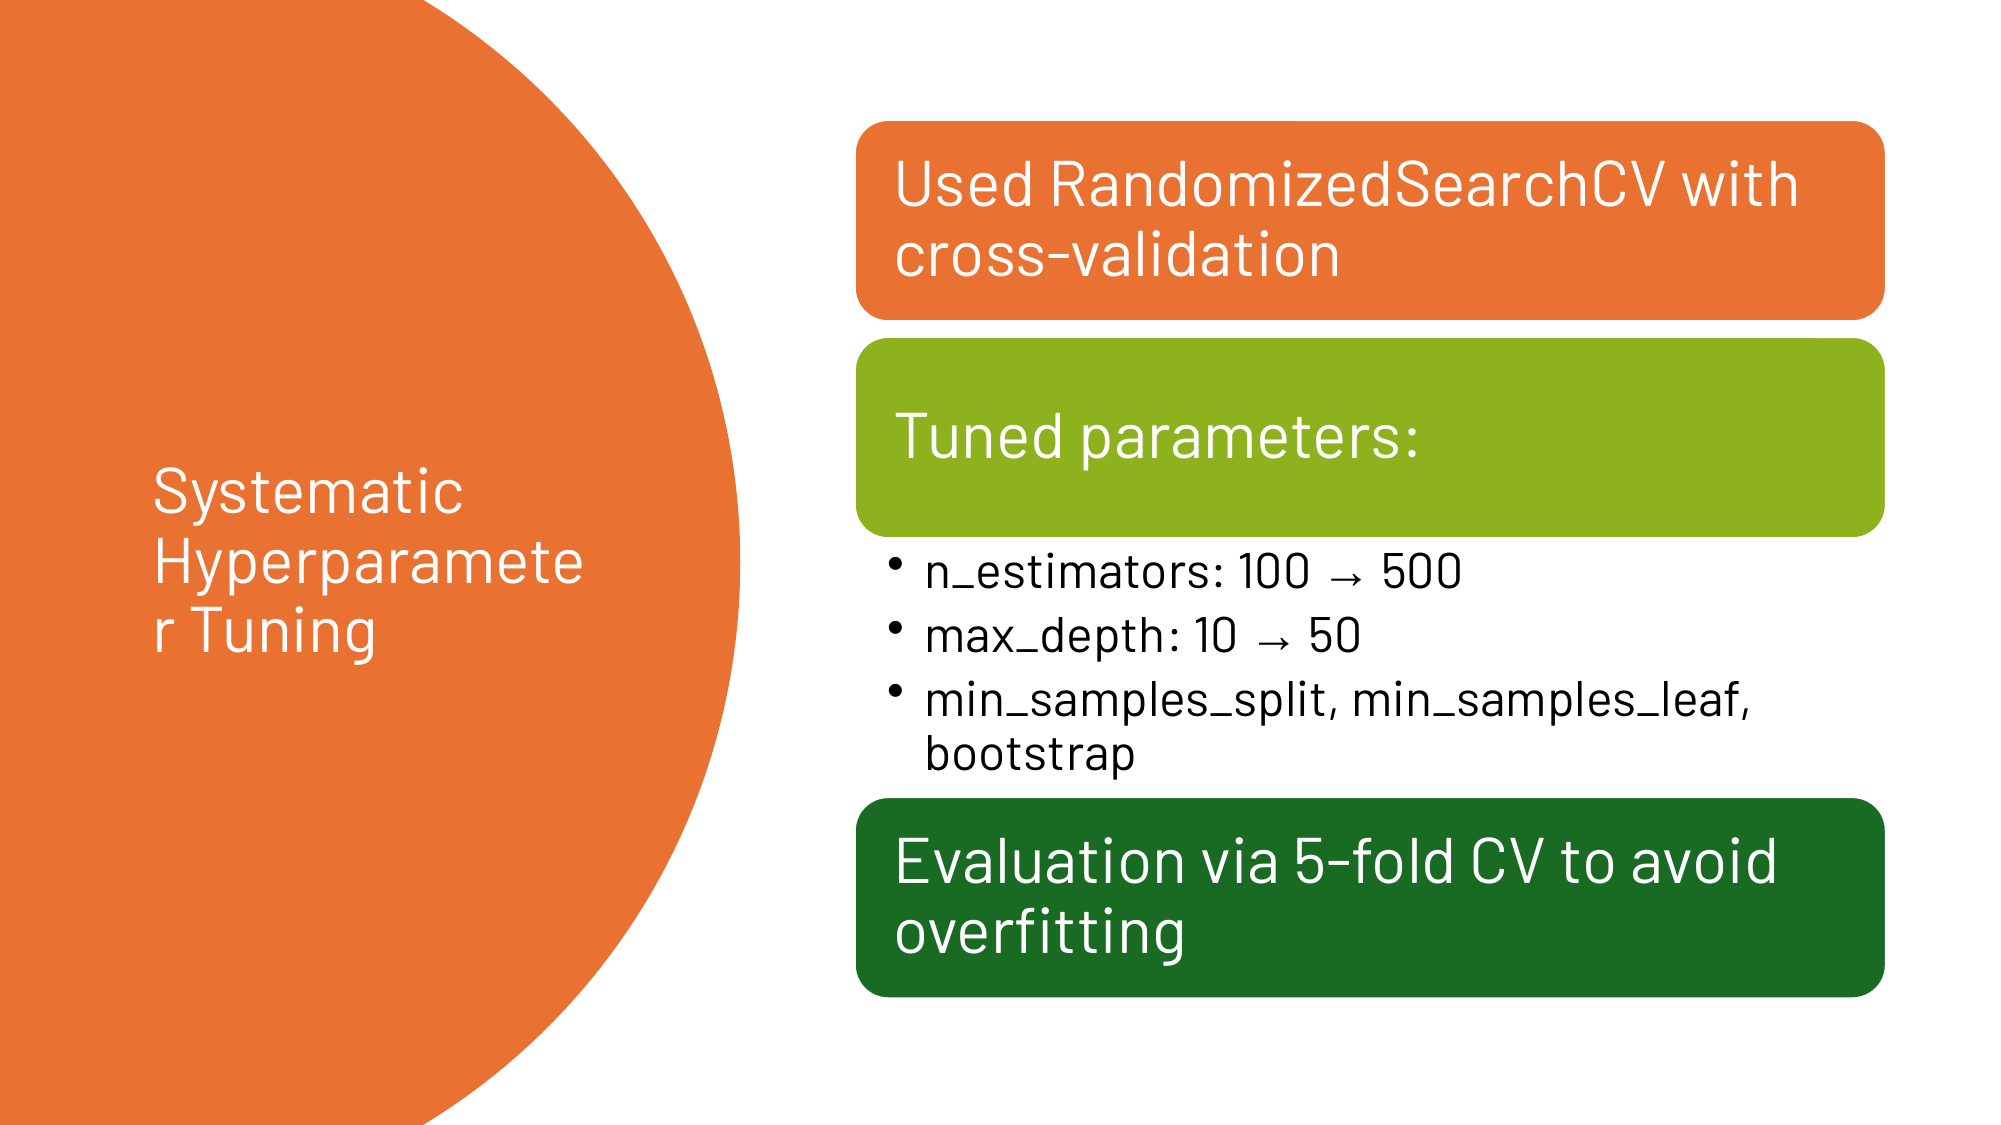

Used RandomizedSearchCV with cross-validation
Tuned parameters:
n_estimators: 100 → 500
max_depth: 10 → 50
min_samples_split, min_samples_leaf, bootstrap
Evaluation via 5-fold CV to avoid overfitting
# Systematic Hyperparameter Tuning